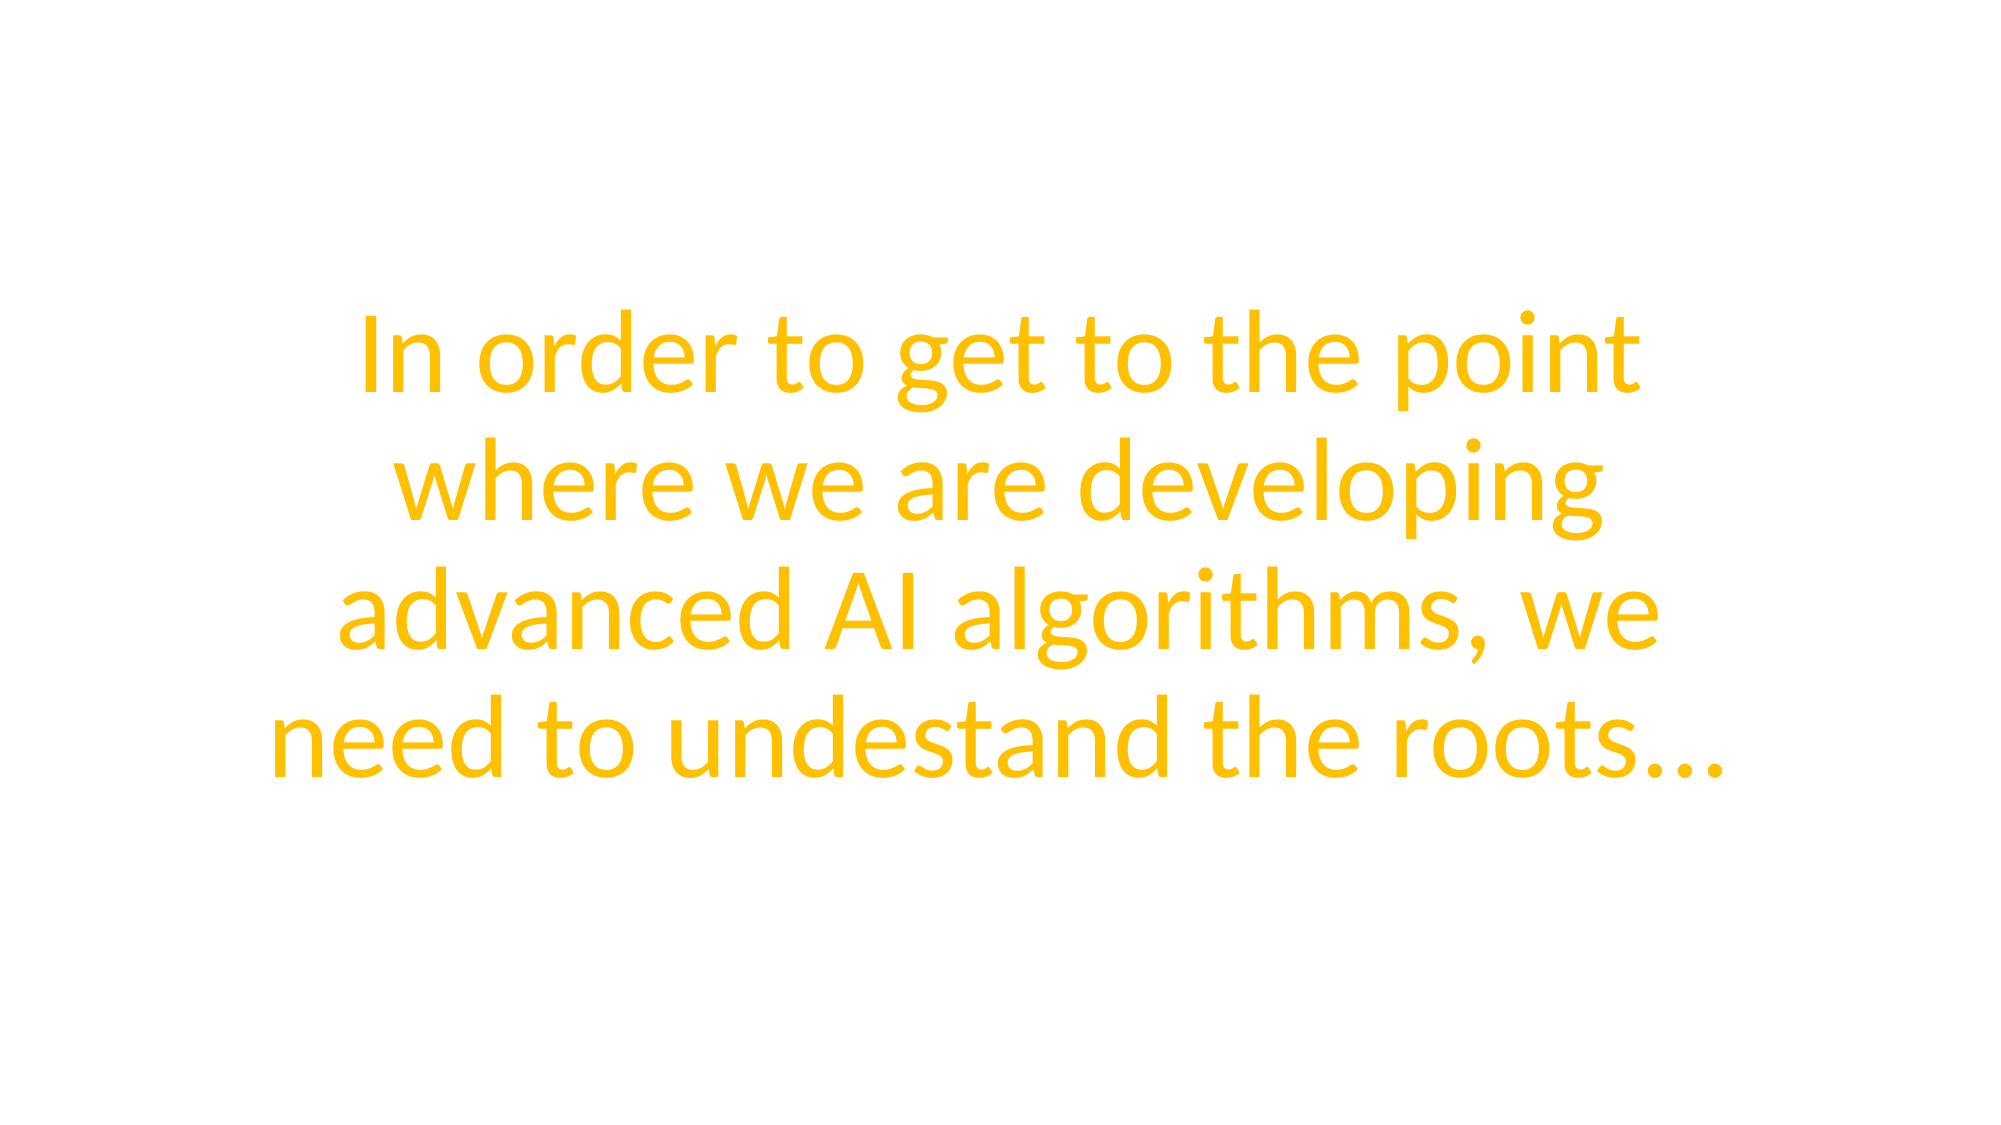

# In order to get to the point where we are developing advanced AI algorithms, we need to undestand the roots...